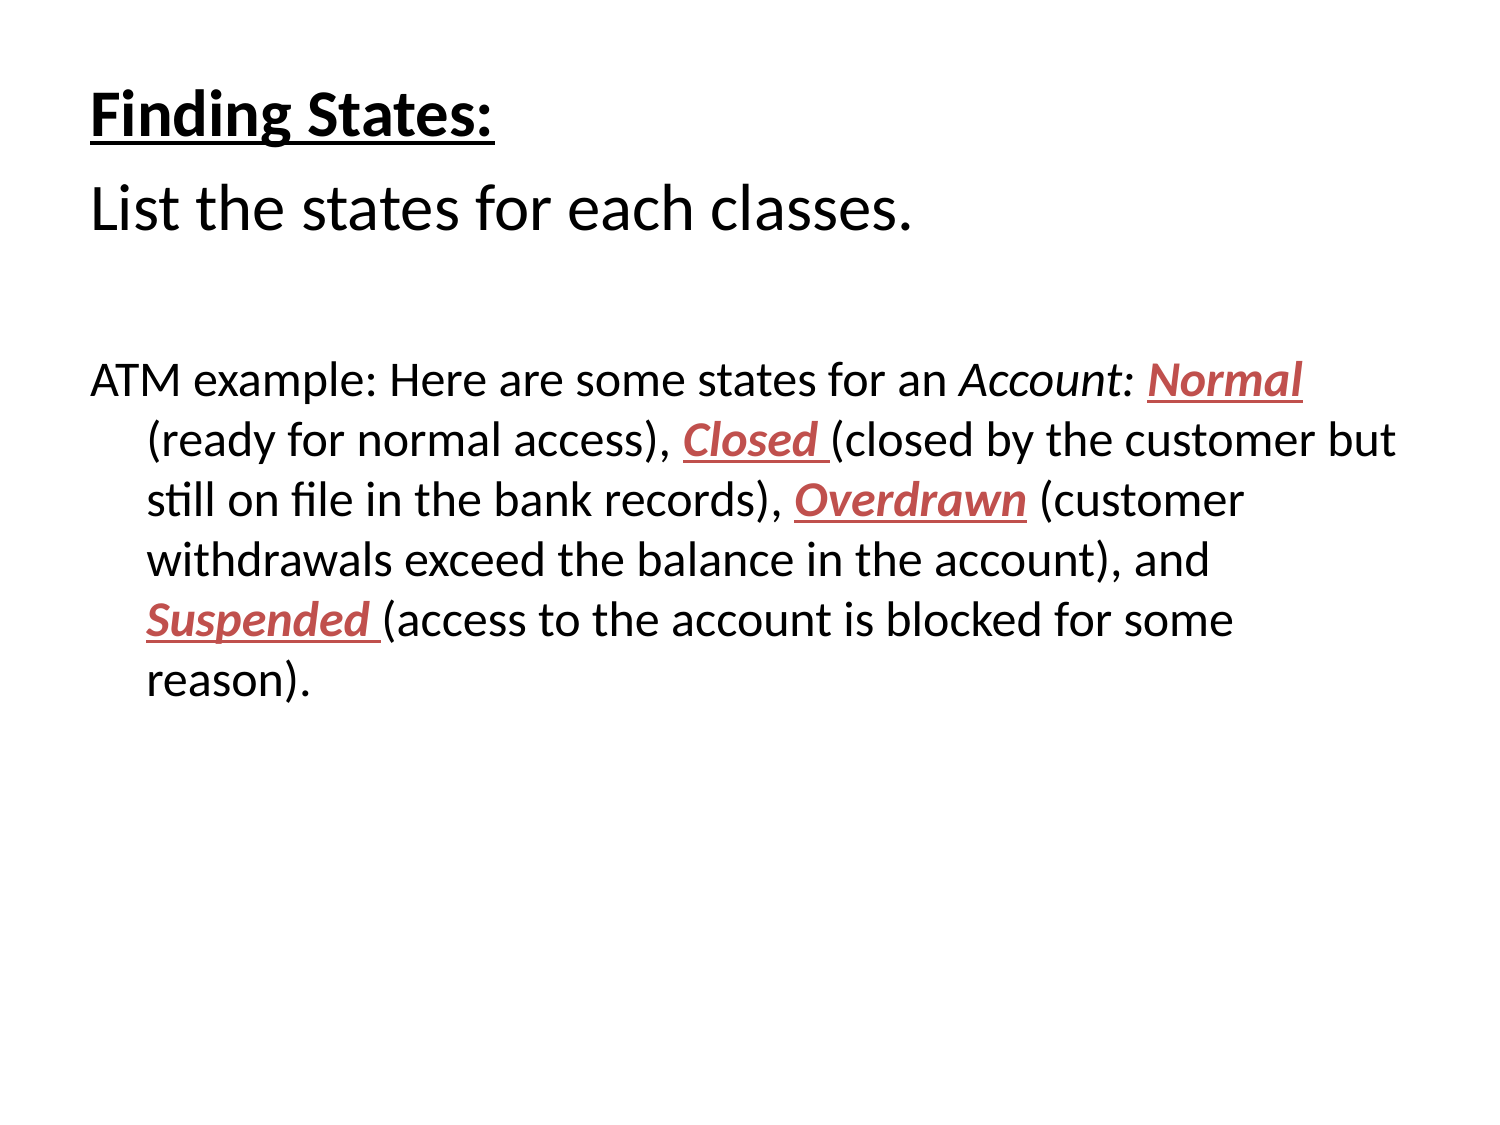

Finding States:
List the states for each classes.

ATM example: Here are some states for an Account: Normal (ready for normal access), Closed (closed by the customer but still on file in the bank records), Overdrawn (customer withdrawals exceed the balance in the account), and Suspended (access to the account is blocked for some reason).